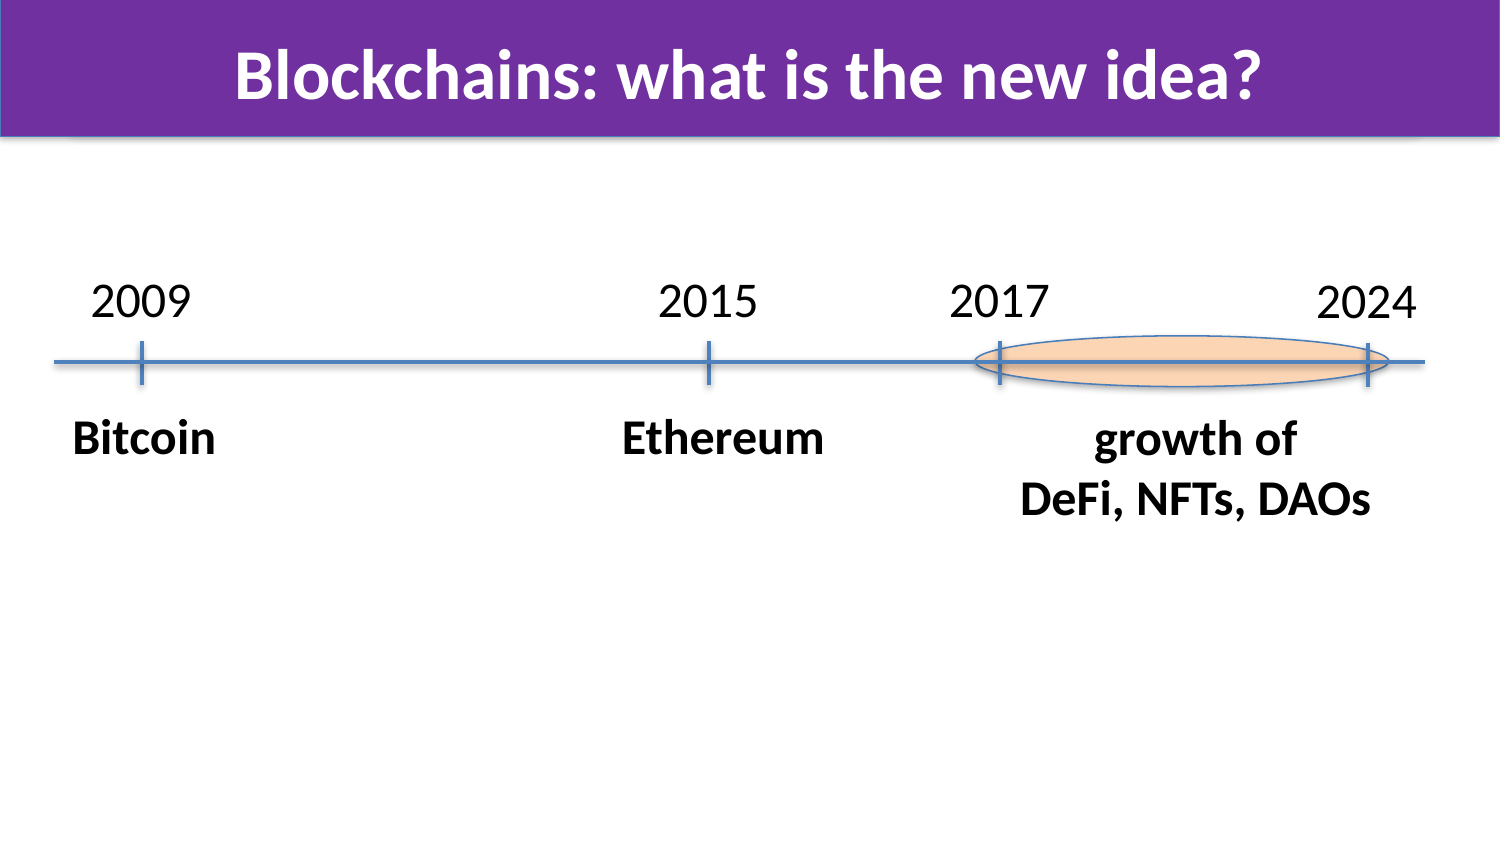

# Blockchains: what is the new idea?
2009
2015
2017
2024

growth of
DeFi, NFTs, DAOs
Bitcoin
Ethereum